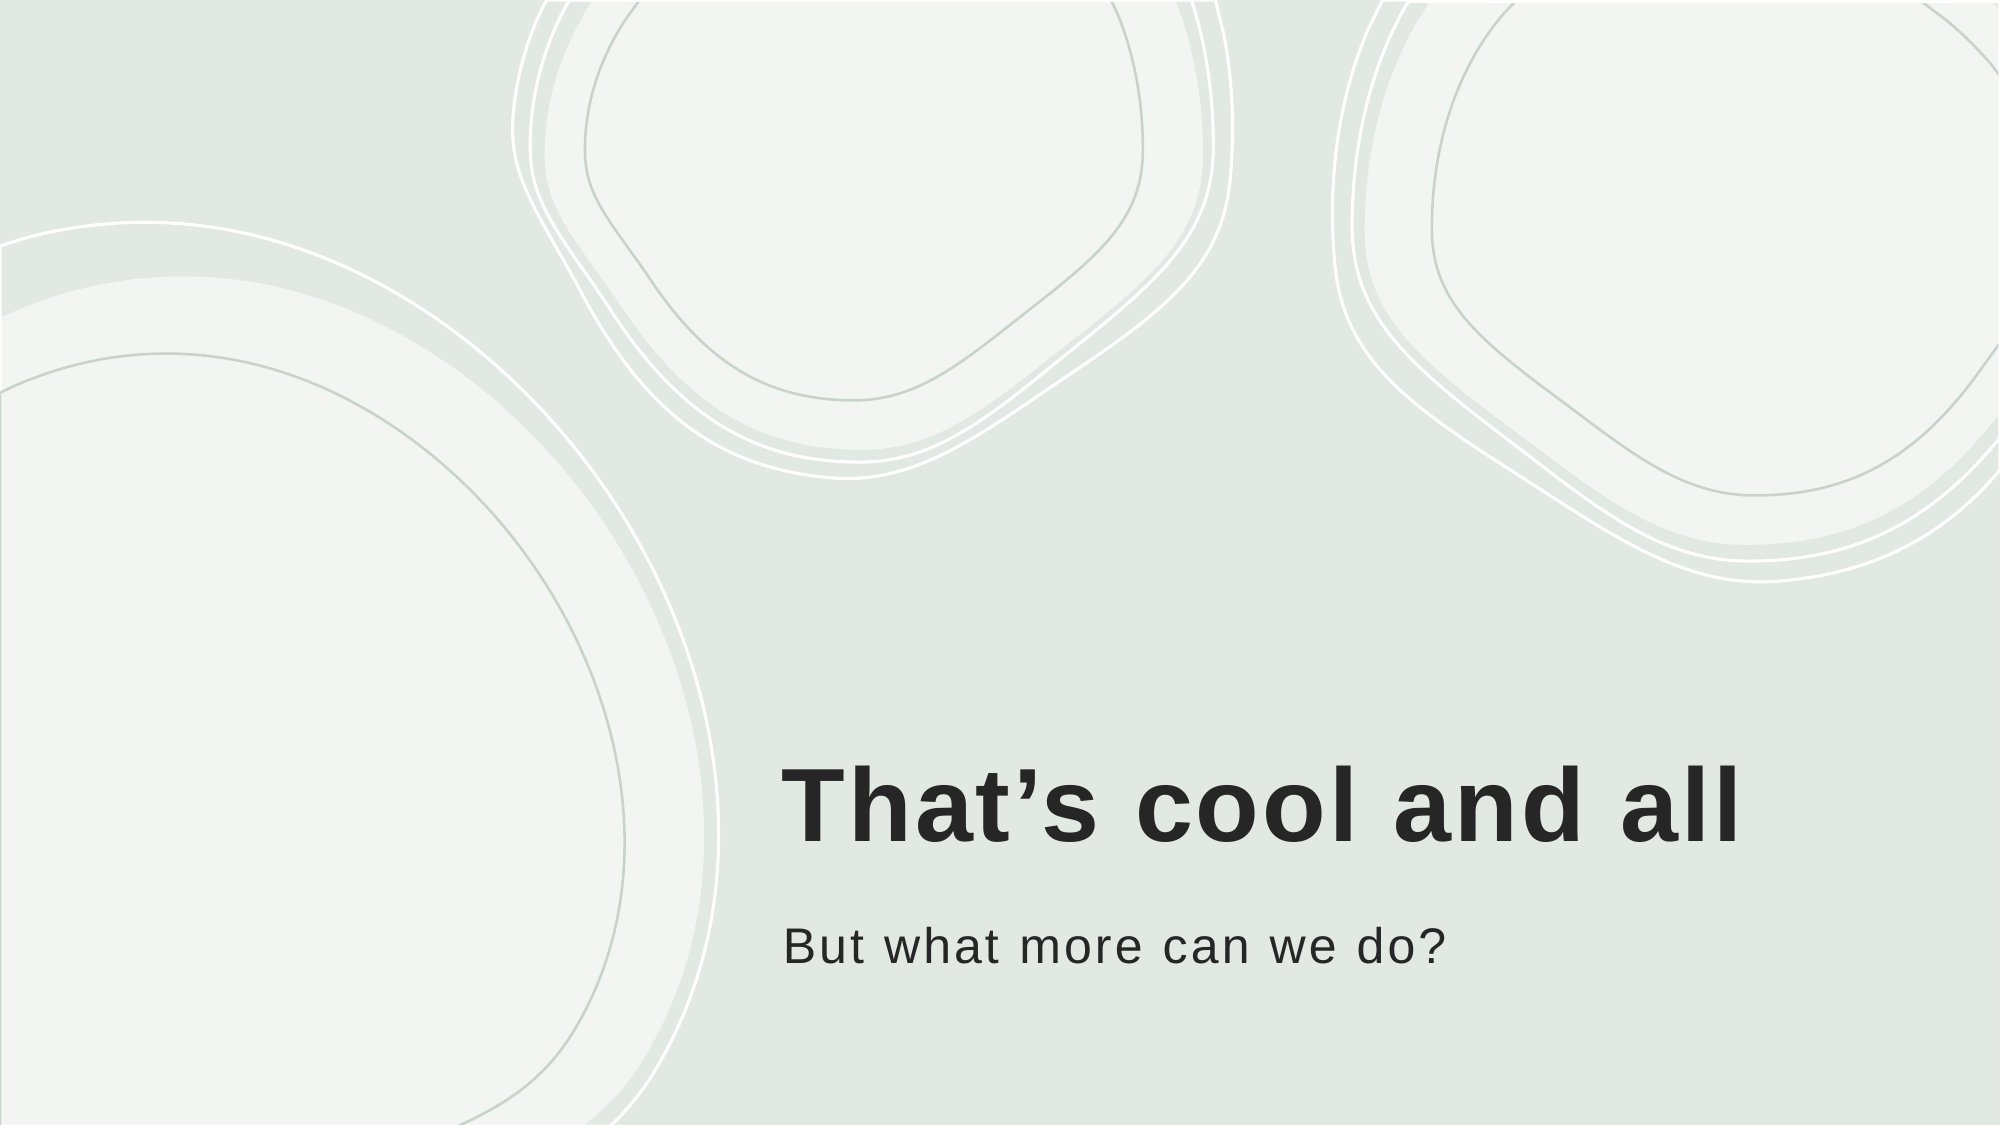

# That’s cool and all
But what more can we do?